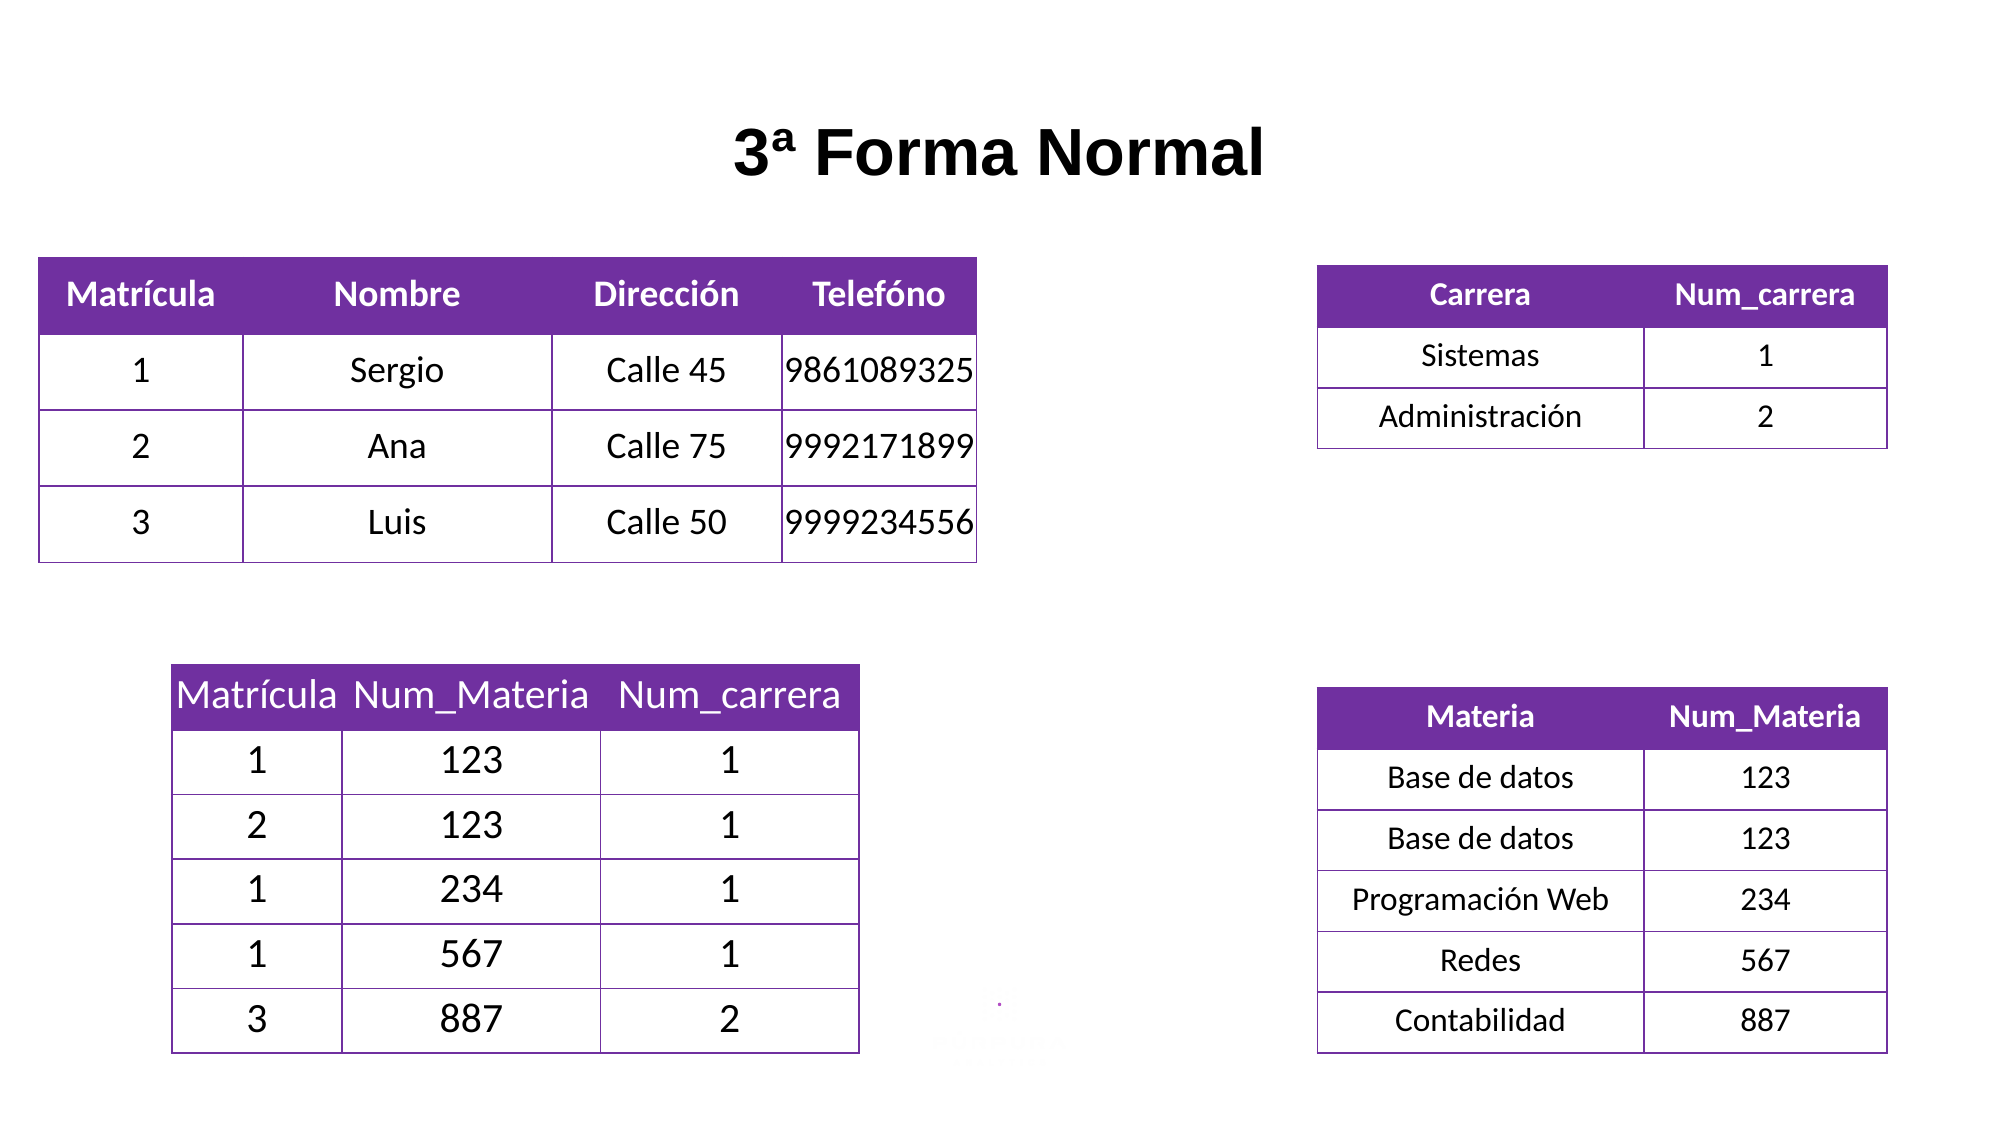

3ª Forma Normal
| Matrícula | Nombre | Dirección | Telefóno |
| --- | --- | --- | --- |
| 1 | Sergio | Calle 45 | 9861089325 |
| 2 | Ana | Calle 75 | 9992171899 |
| 3 | Luis | Calle 50 | 9999234556 |
| Carrera | Num\_carrera |
| --- | --- |
| Sistemas | 1 |
| Administración | 2 |
| Matrícula | Num\_Materia | Num\_carrera |
| --- | --- | --- |
| 1 | 123 | 1 |
| 2 | 123 | 1 |
| 1 | 234 | 1 |
| 1 | 567 | 1 |
| 3 | 887 | 2 |
| Materia | Num\_Materia |
| --- | --- |
| Base de datos | 123 |
| Base de datos | 123 |
| Programación Web | 234 |
| Redes | 567 |
| Contabilidad | 887 |